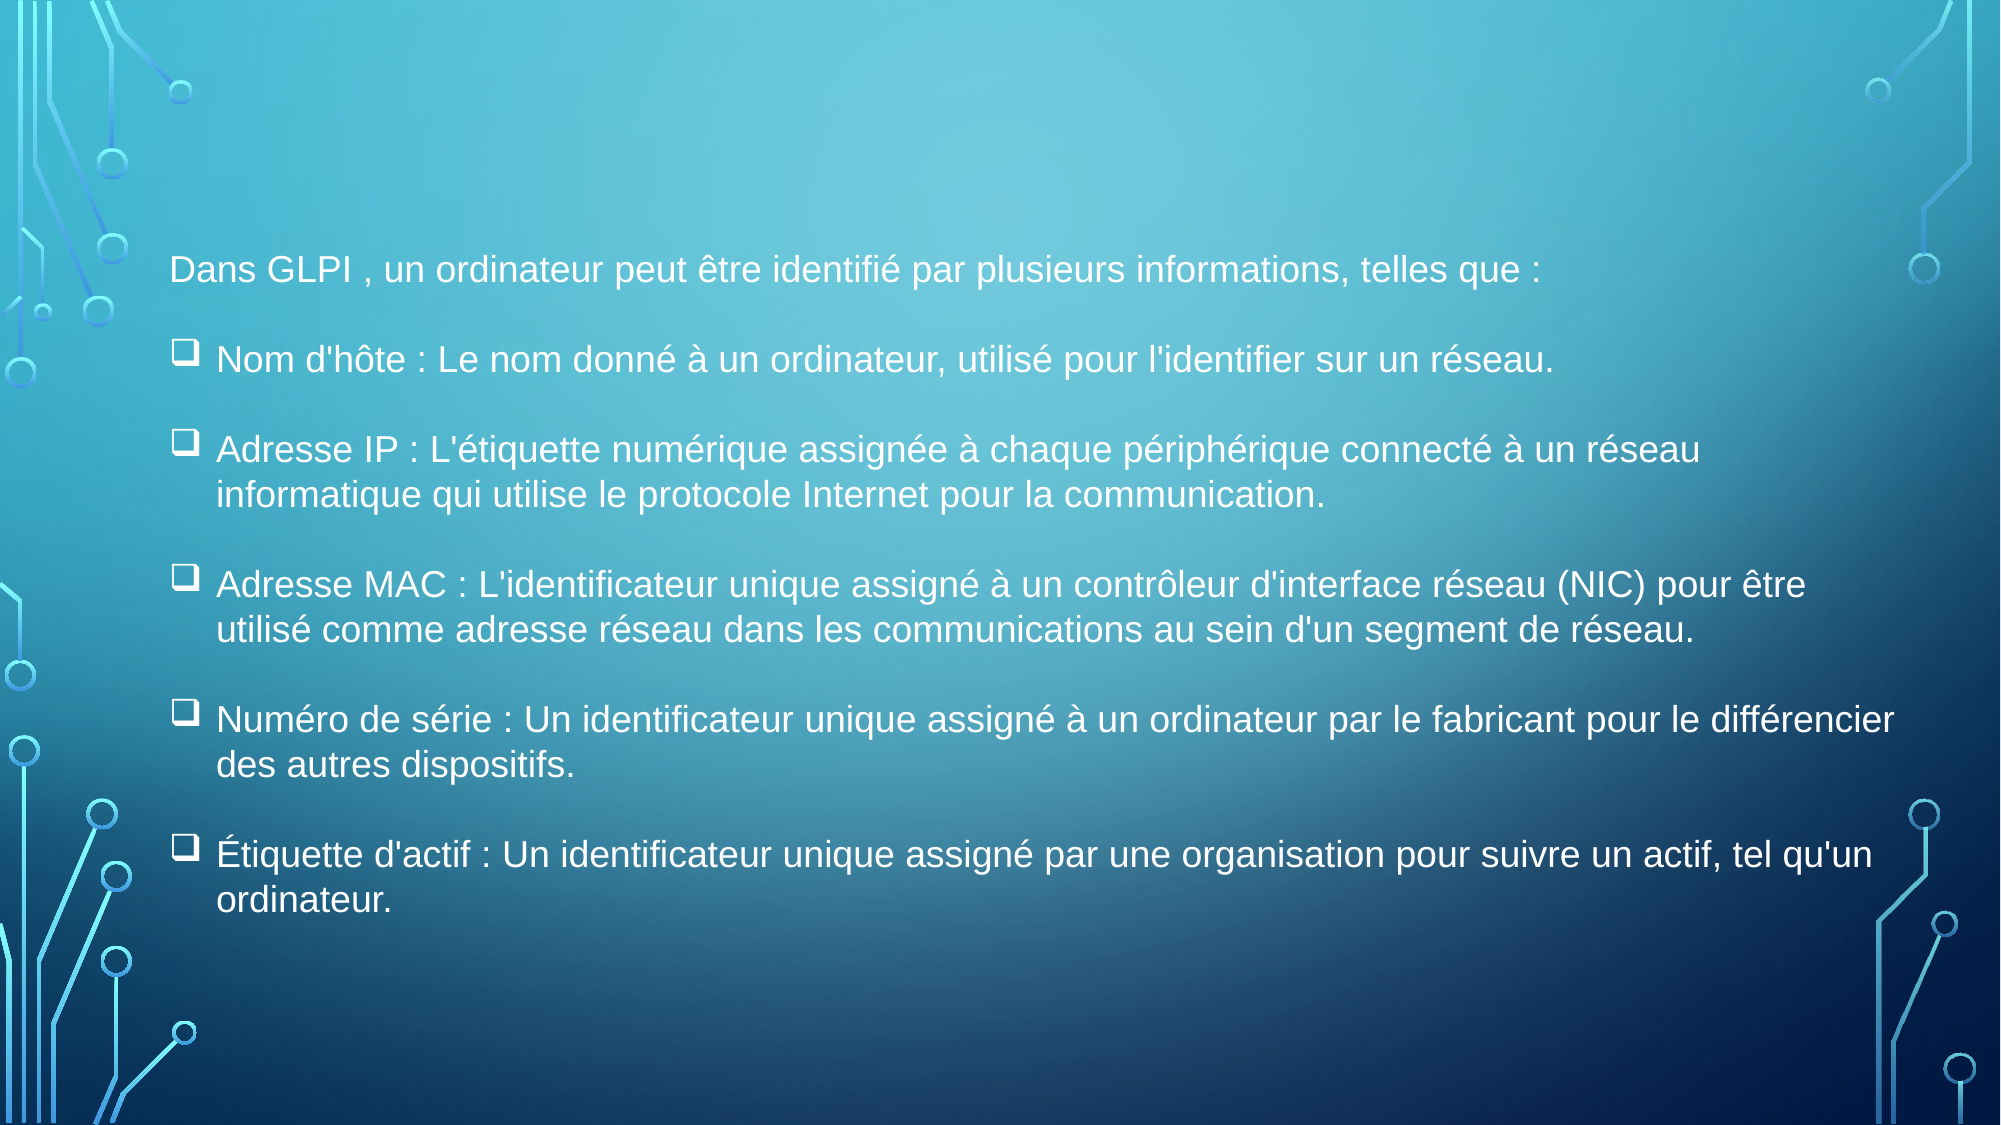

Dans GLPI , un ordinateur peut être identifié par plusieurs informations, telles que :

Nom d'hôte : Le nom donné à un ordinateur, utilisé pour l'identifier sur un réseau.

Adresse IP : L'étiquette numérique assignée à chaque périphérique connecté à un réseau informatique qui utilise le protocole Internet pour la communication.

Adresse MAC : L'identificateur unique assigné à un contrôleur d'interface réseau (NIC) pour être utilisé comme adresse réseau dans les communications au sein d'un segment de réseau.

Numéro de série : Un identificateur unique assigné à un ordinateur par le fabricant pour le différencier des autres dispositifs.

Étiquette d'actif : Un identificateur unique assigné par une organisation pour suivre un actif, tel qu'un ordinateur.